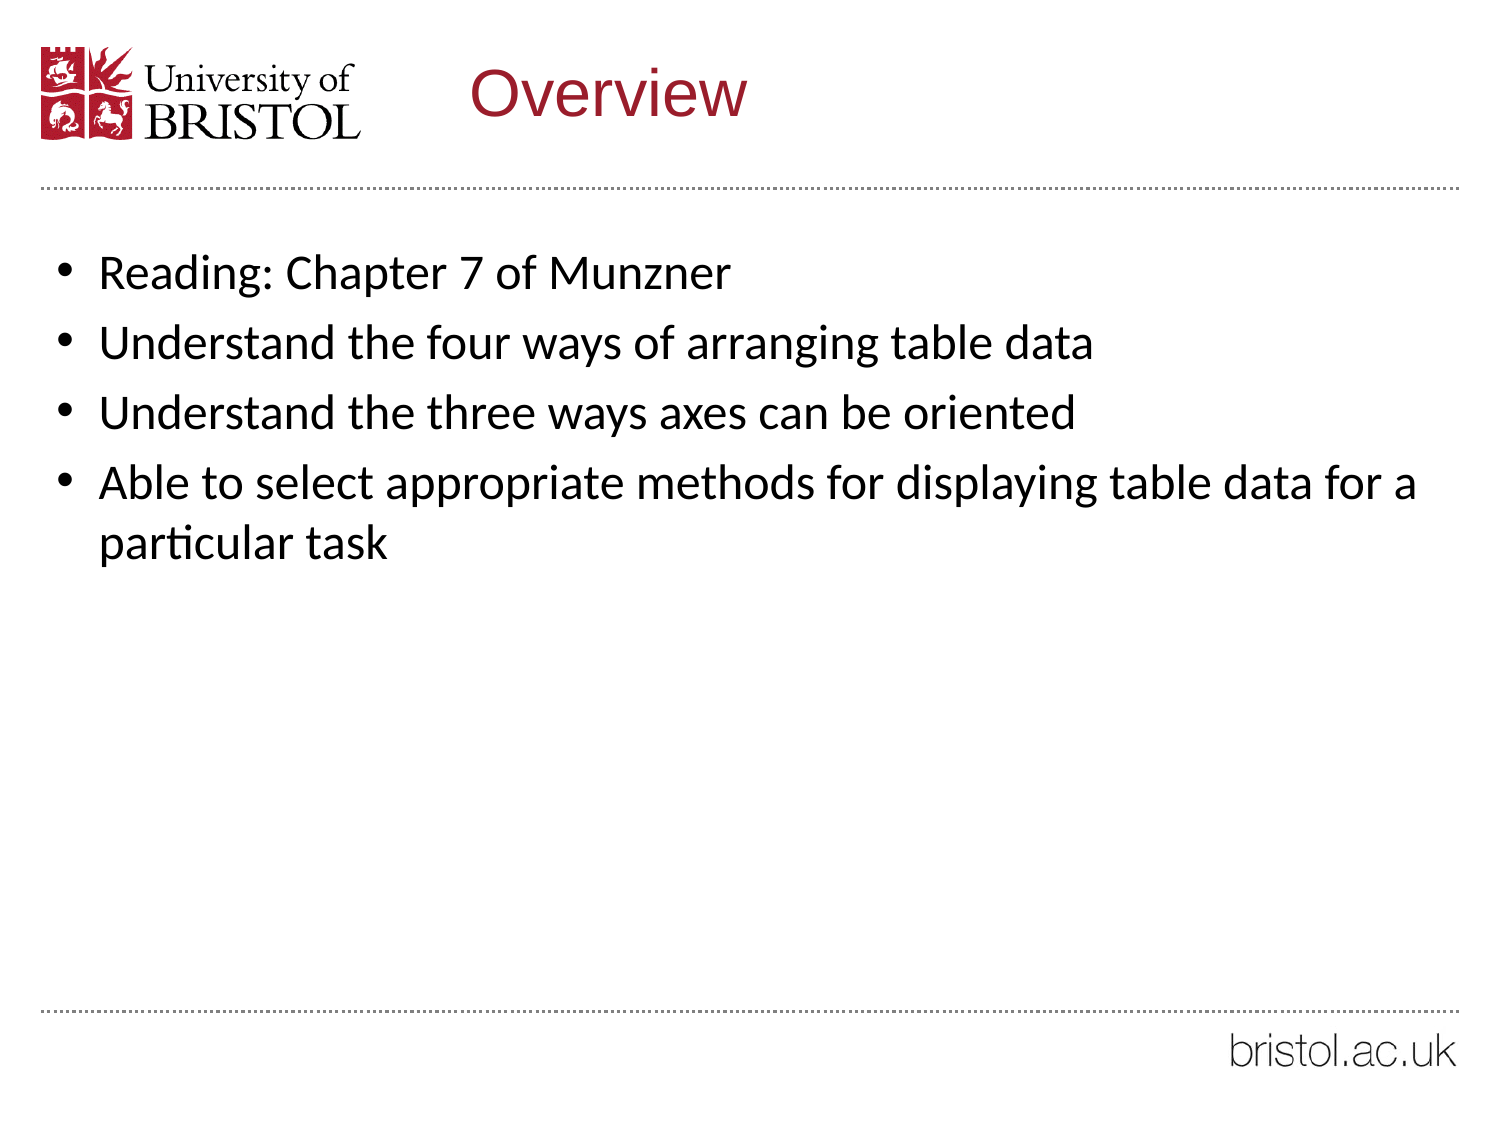

# Overview
Reading: Chapter 7 of Munzner
Understand the four ways of arranging table data
Understand the three ways axes can be oriented
Able to select appropriate methods for displaying table data for a particular task